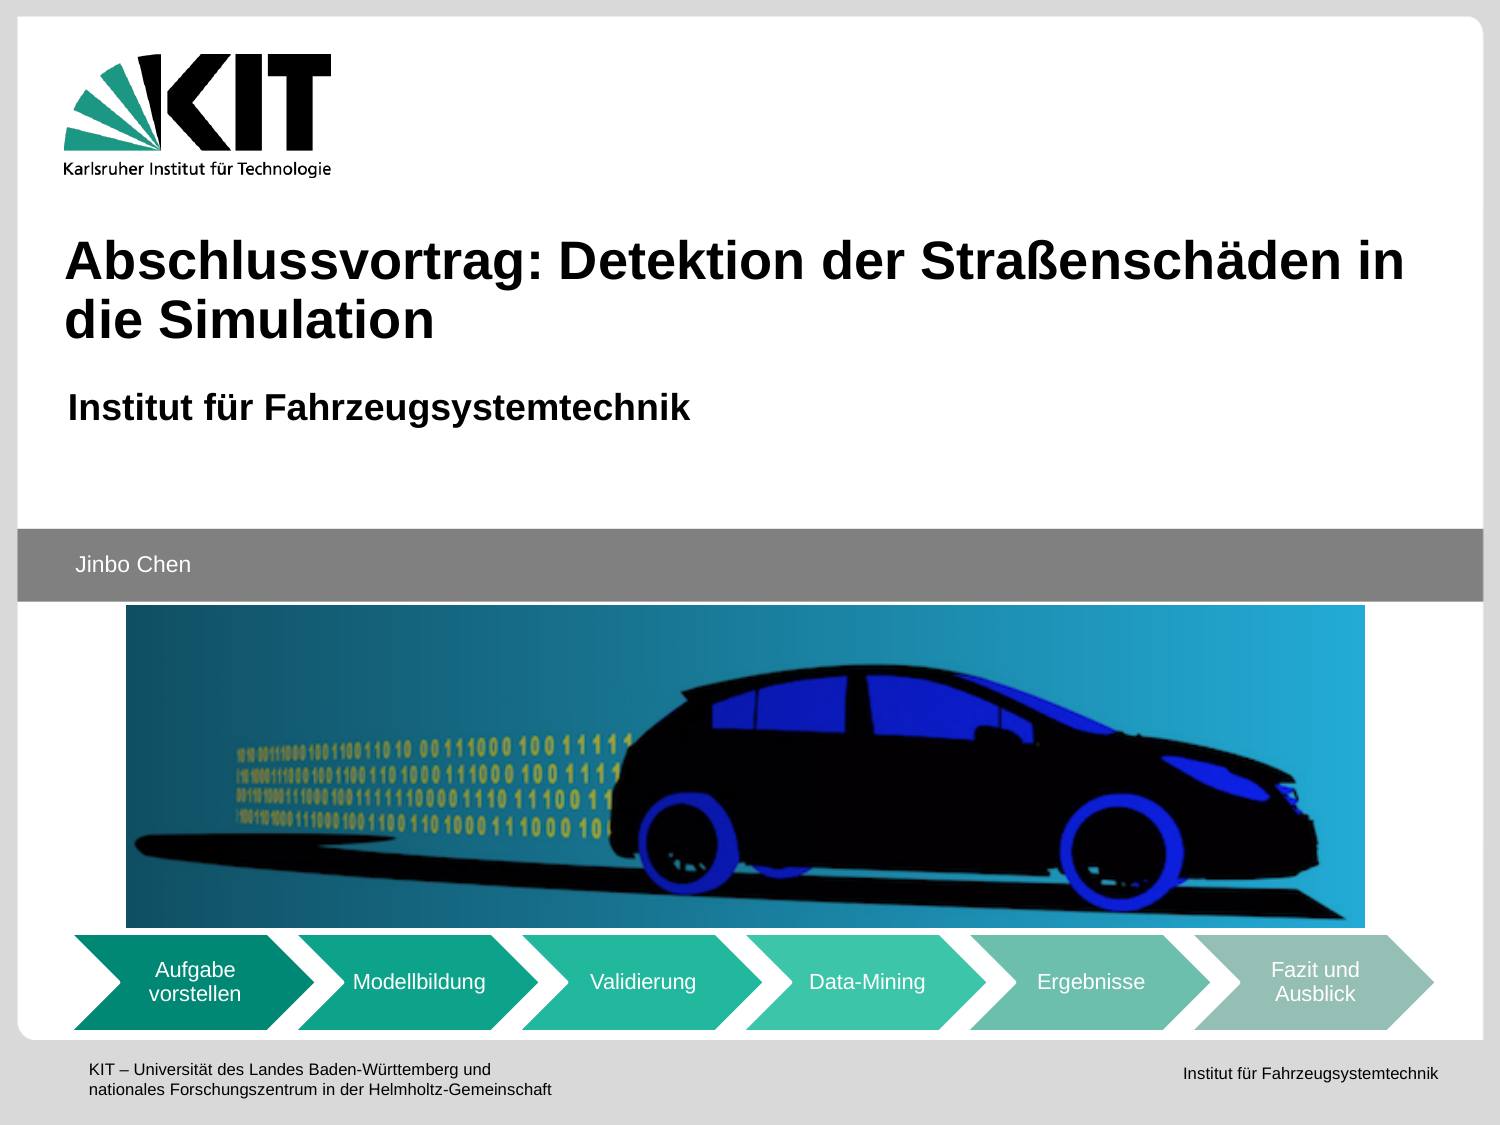

Abschlussvortrag: Detektion der Straßenschäden in die Simulation
Institut für Fahrzeugsystemtechnik

Jinbo Chen